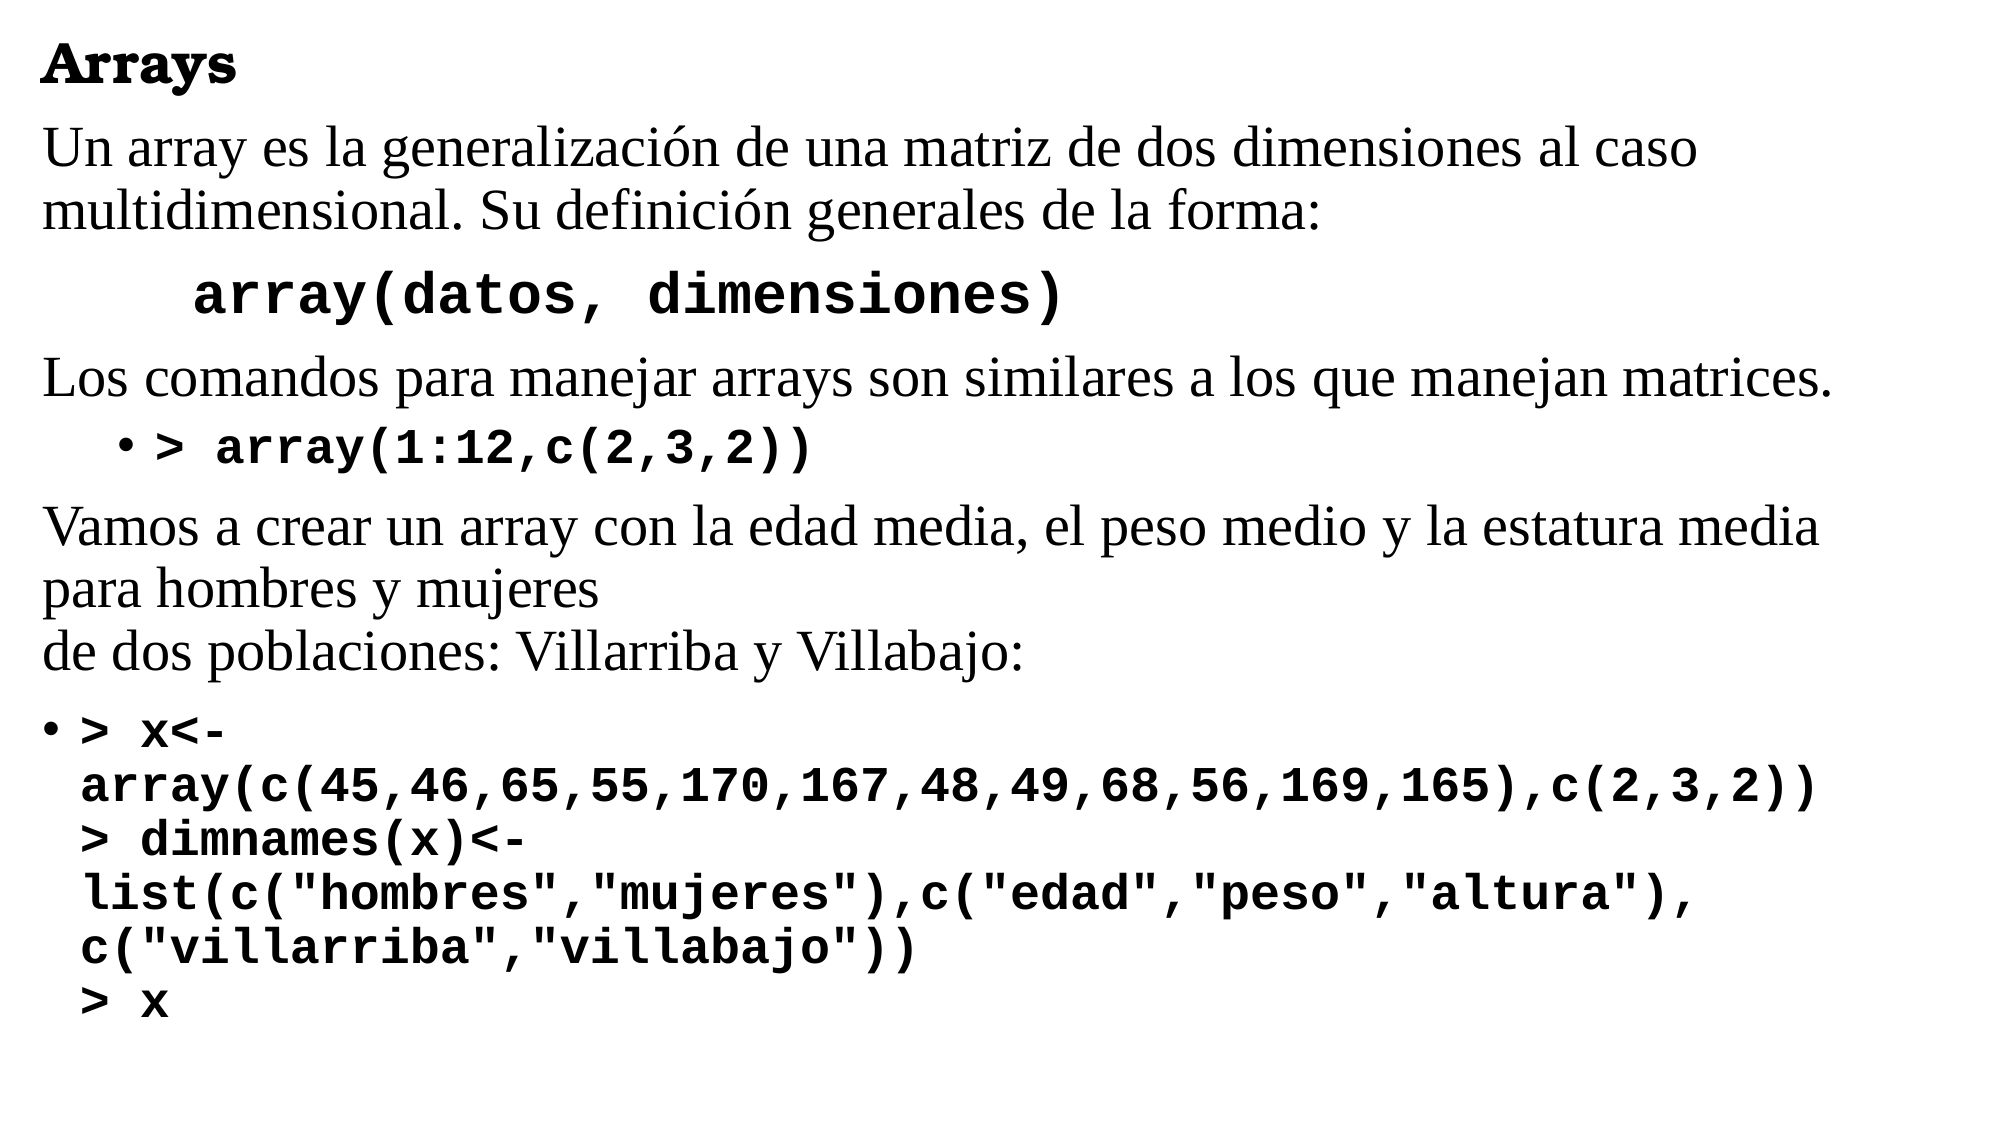

Arrays
Un array es la generalización de una matriz de dos dimensiones al caso multidimensional. Su definición generales de la forma:
	array(datos, dimensiones)
Los comandos para manejar arrays son similares a los que manejan matrices.
> array(1:12,c(2,3,2))
Vamos a crear un array con la edad media, el peso medio y la estatura media para hombres y mujeres
de dos poblaciones: Villarriba y Villabajo:
> x<-array(c(45,46,65,55,170,167,48,49,68,56,169,165),c(2,3,2))
> dimnames(x)<-list(c("hombres","mujeres"),c("edad","peso","altura"),
c("villarriba","villabajo"))
> x